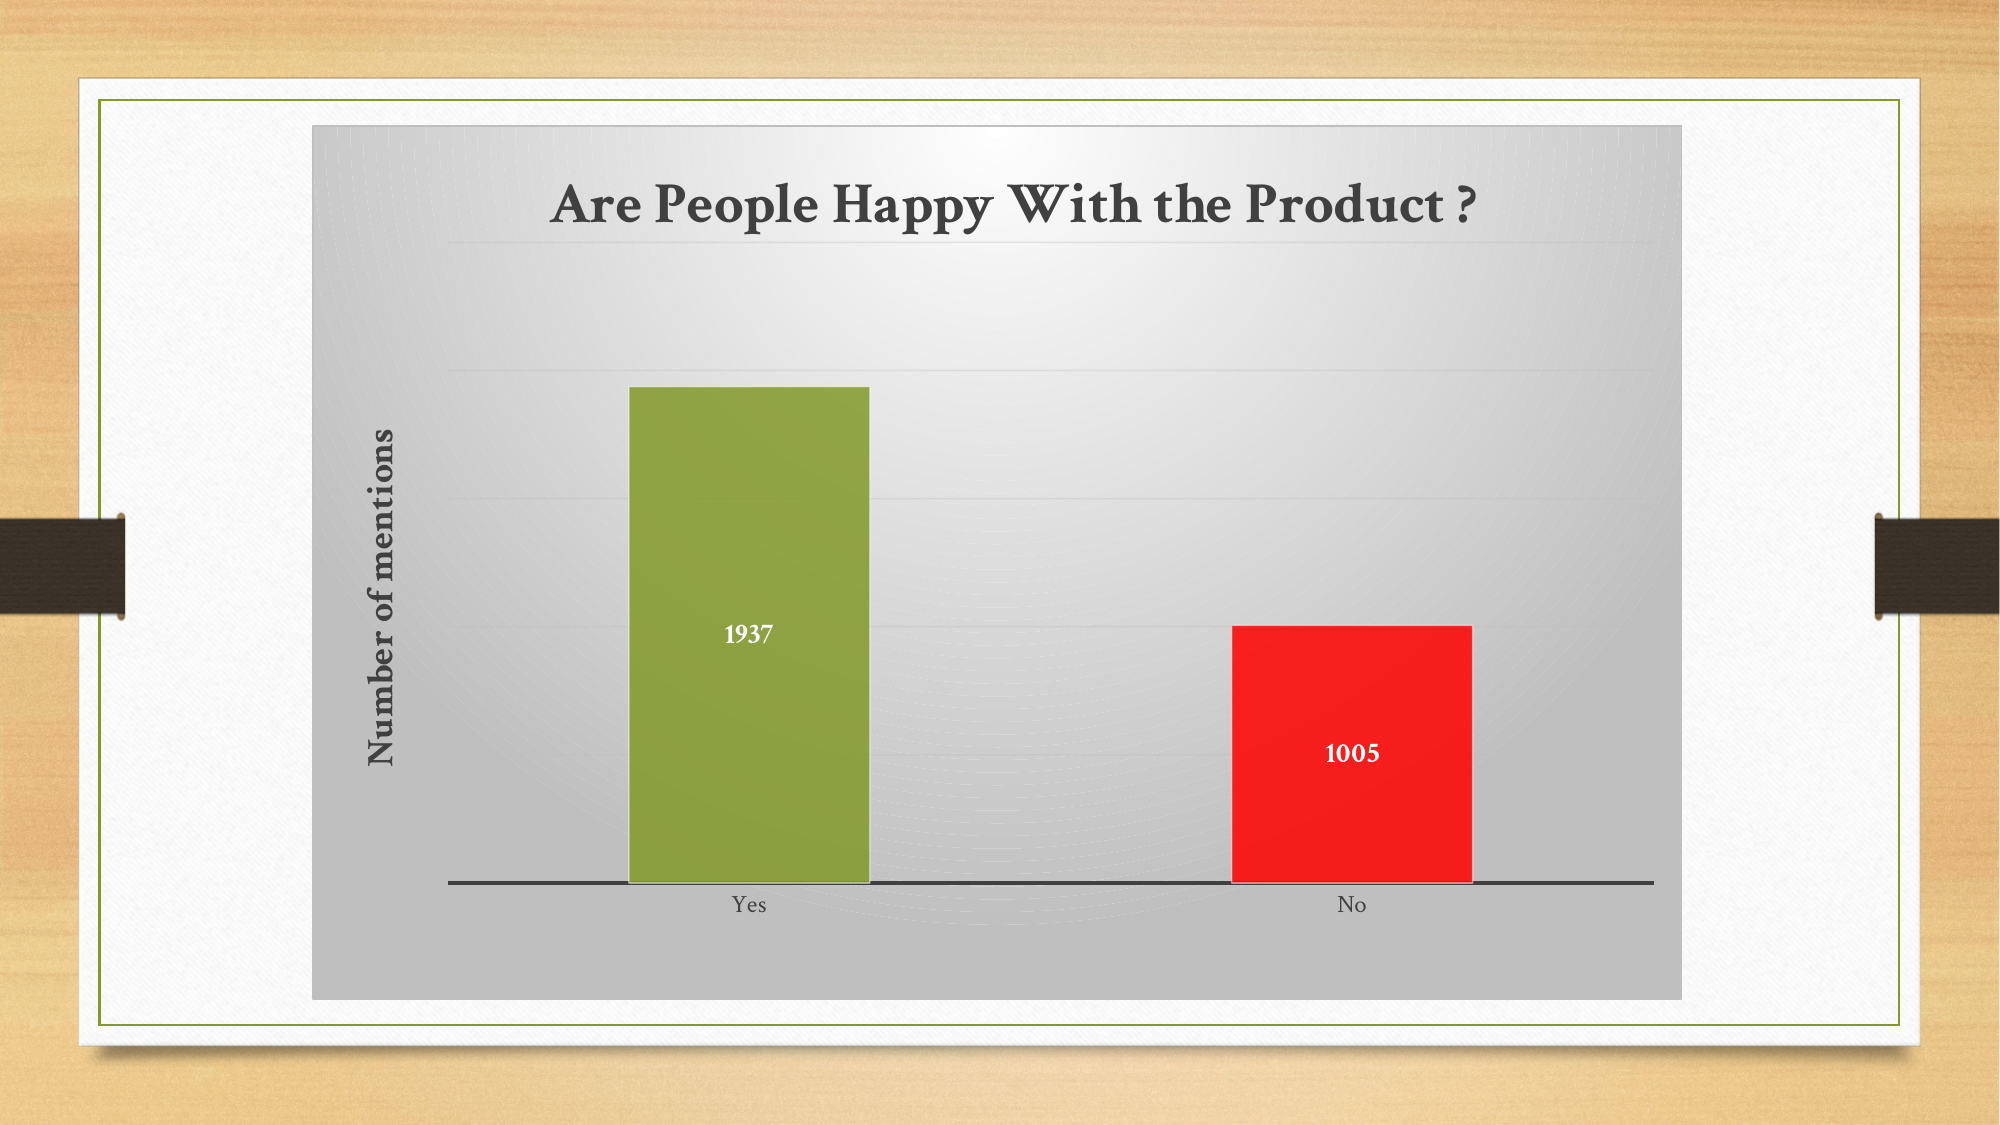

### Chart: Are People Happy With the Product ?

| Category | Product |
|---|---|
| Yes | 1937.0 |
| No | 1005.0 |